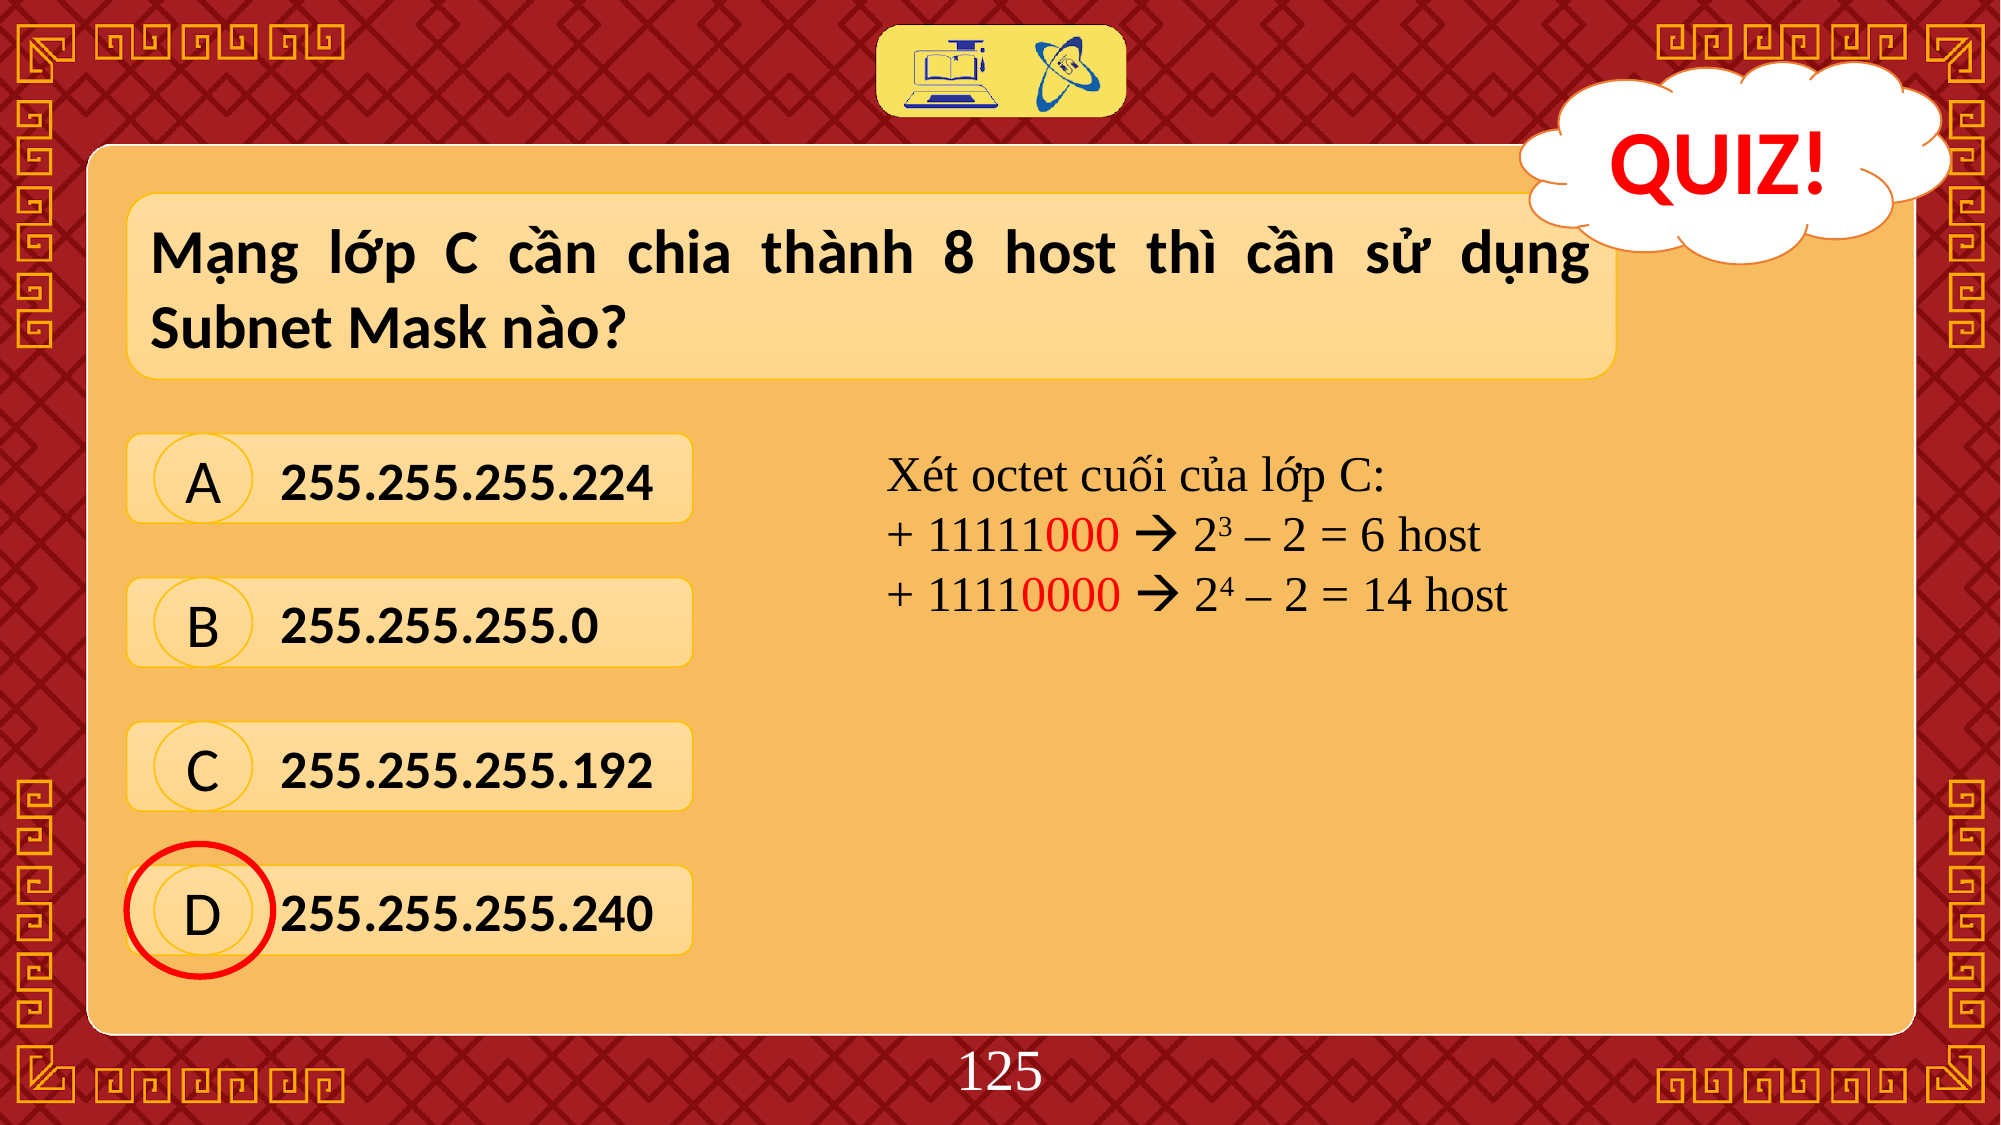

QUIZ!
Mạng lớp C cần chia thành 8 host thì cần sử dụng Subnet Mask nào?
           255.255.255.224
A
Xét octet cuối của lớp C:
+ 11111000 🡪 23 – 2 = 6 host
+ 11110000 🡪 24 – 2 = 14 host
           255.255.255.0
B
           255.255.255.192
C

           255.255.255.240
D
125